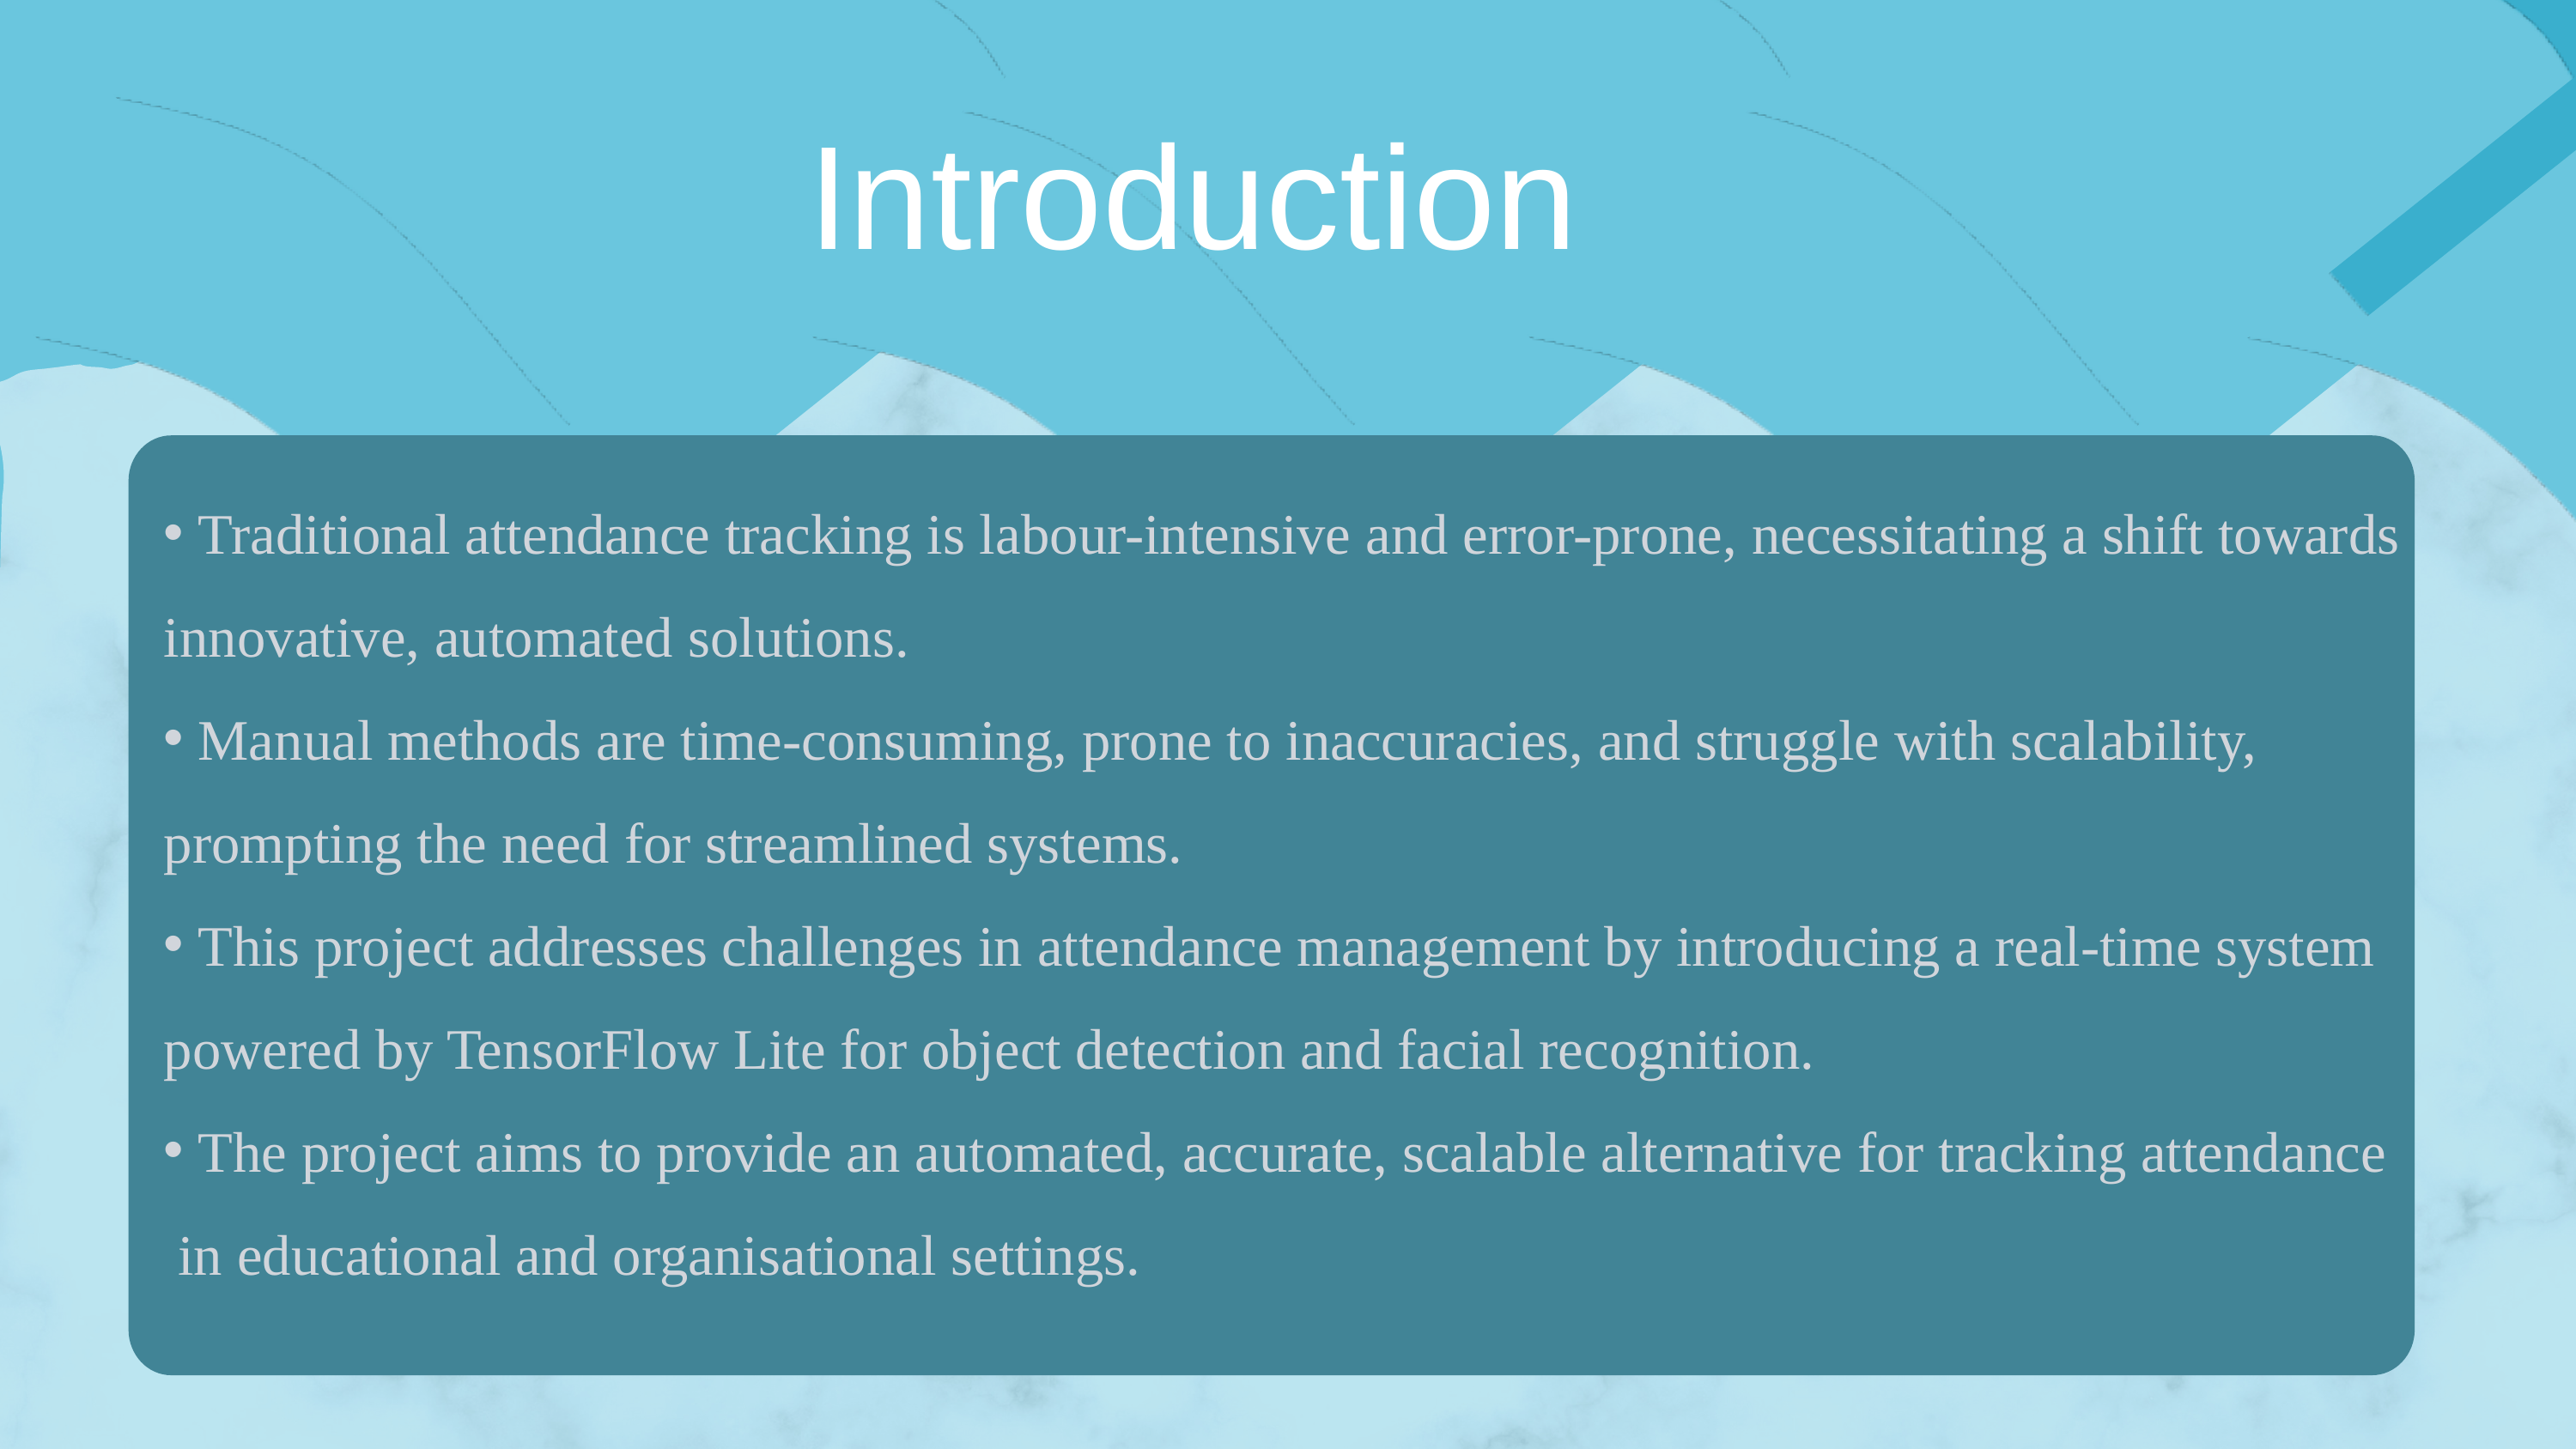

Introduction

 Traditional attendance tracking is labour-intensive and error-prone, necessitating a shift towards innovative, automated solutions.
 Manual methods are time-consuming, prone to inaccuracies, and struggle with scalability, prompting the need for streamlined systems.
 This project addresses challenges in attendance management by introducing a real-time system powered by TensorFlow Lite for object detection and facial recognition.
 The project aims to provide an automated, accurate, scalable alternative for tracking attendance    in educational and organisational settings.